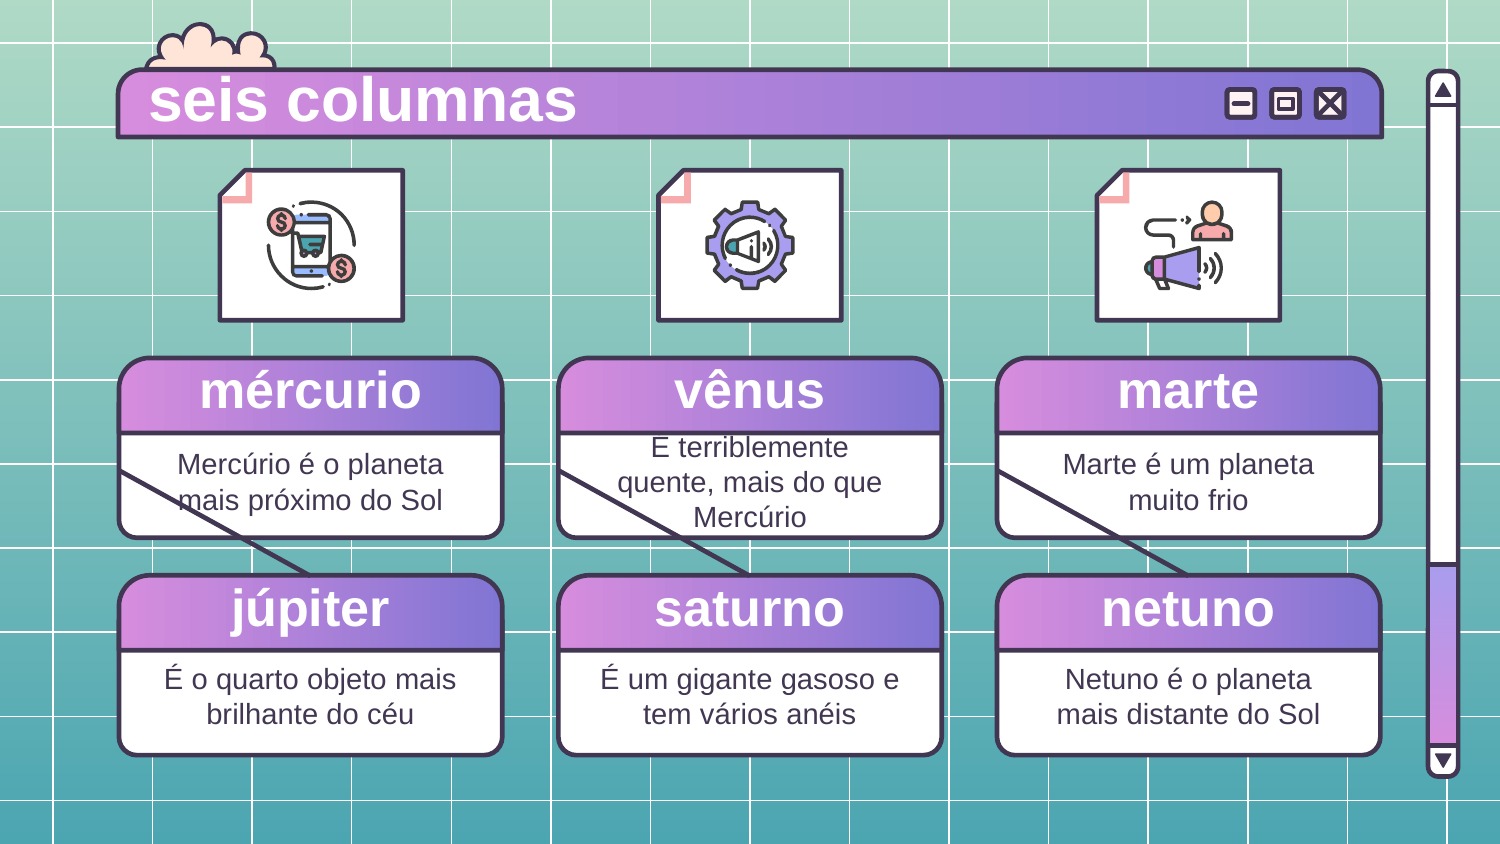

seis columnas

# mércurio
vênus
marte

Mercúrio é o planeta mais próximo do Sol
É terriblemente quente, mais do que Mercúrio
Marte é um planeta muito frio

júpiter
saturno
netuno
É o quarto objeto mais brilhante do céu
É um gigante gasoso e tem vários anéis
Netuno é o planeta mais distante do Sol